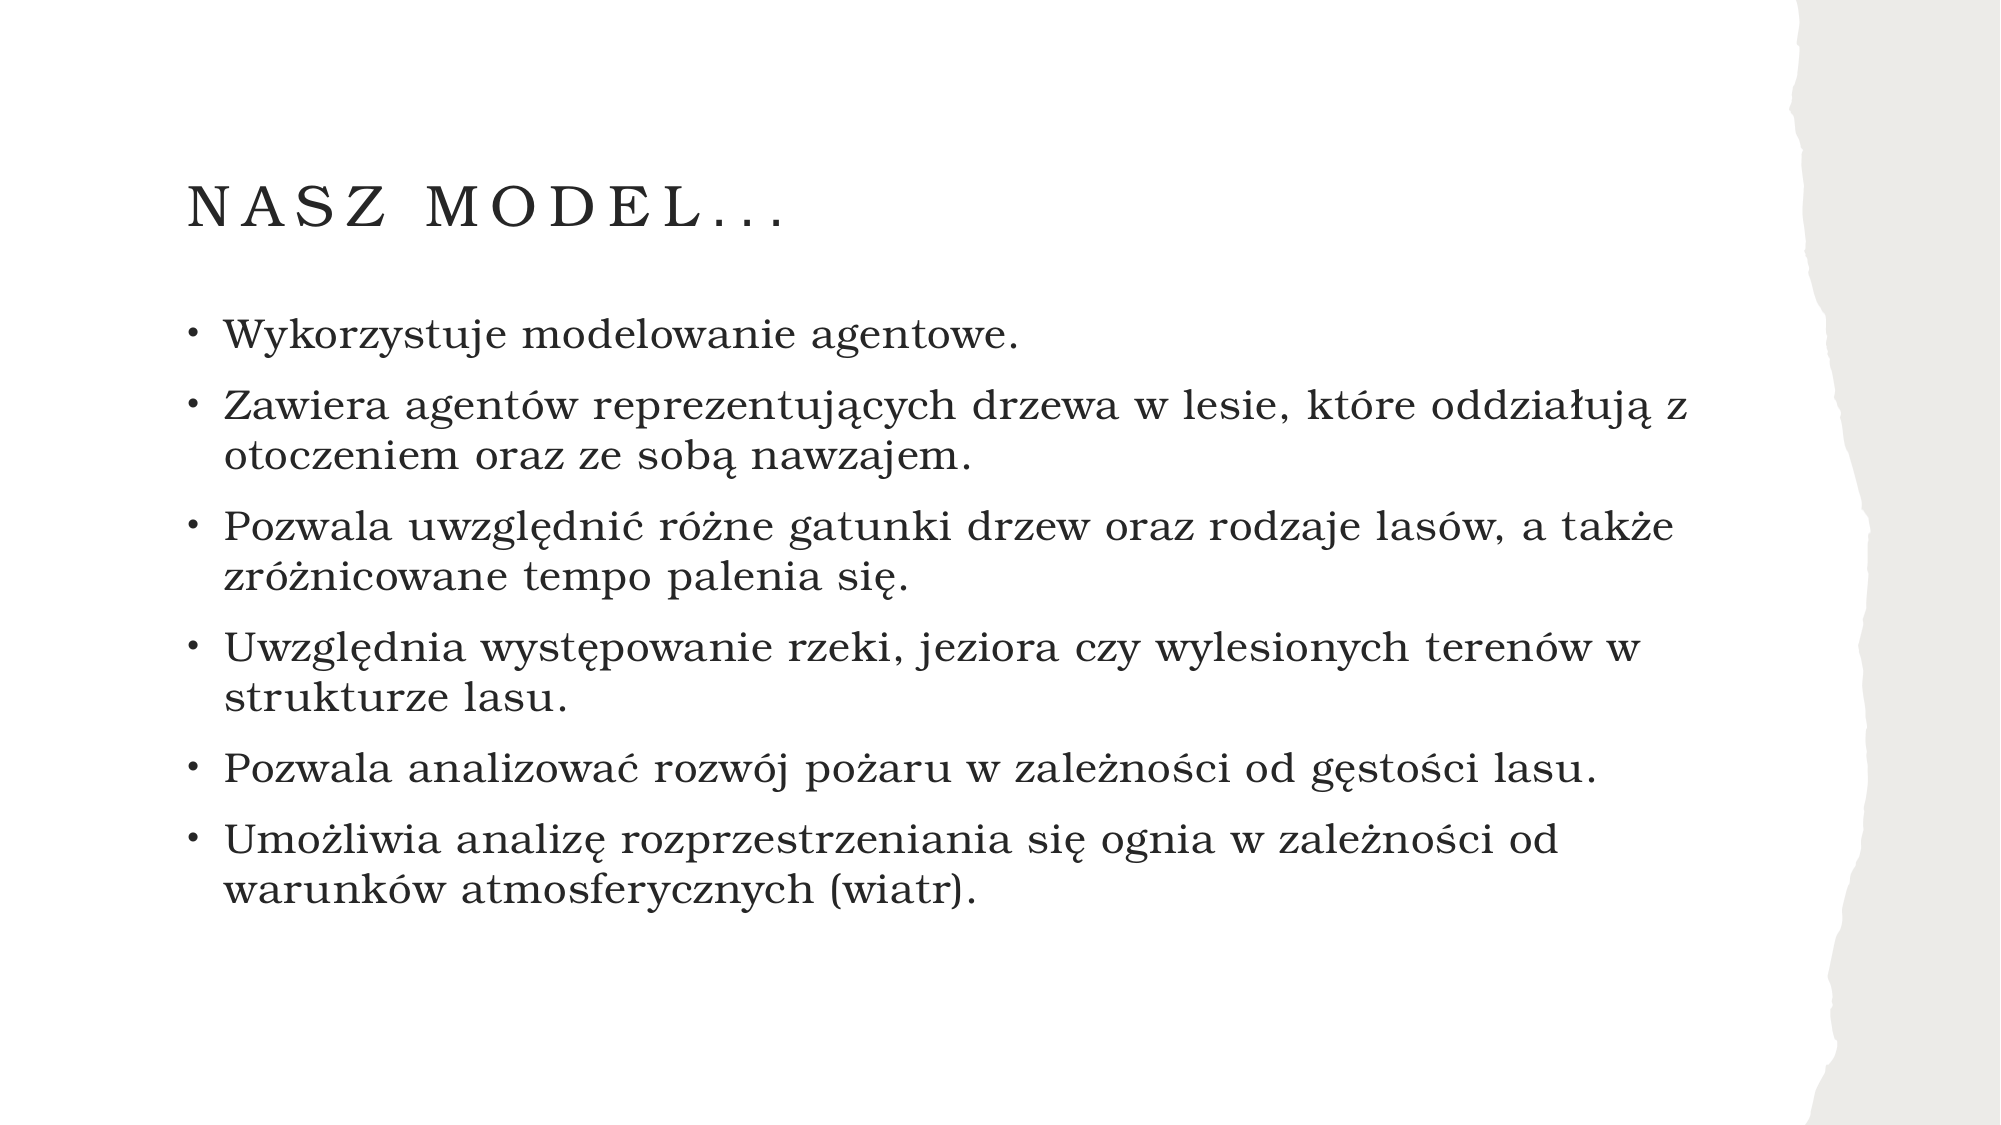

# NASZ MODEl...
Wykorzystuje modelowanie agentowe.
Zawiera agentów reprezentujących drzewa w lesie, które oddziałują z otoczeniem oraz ze sobą nawzajem.
Pozwala uwzględnić różne gatunki drzew oraz rodzaje lasów, a także zróżnicowane tempo palenia się.
Uwzględnia występowanie rzeki, jeziora czy wylesionych terenów w strukturze lasu.
Pozwala analizować rozwój pożaru w zależności od gęstości lasu.
Umożliwia analizę rozprzestrzeniania się ognia w zależności od warunków atmosferycznych (wiatr).